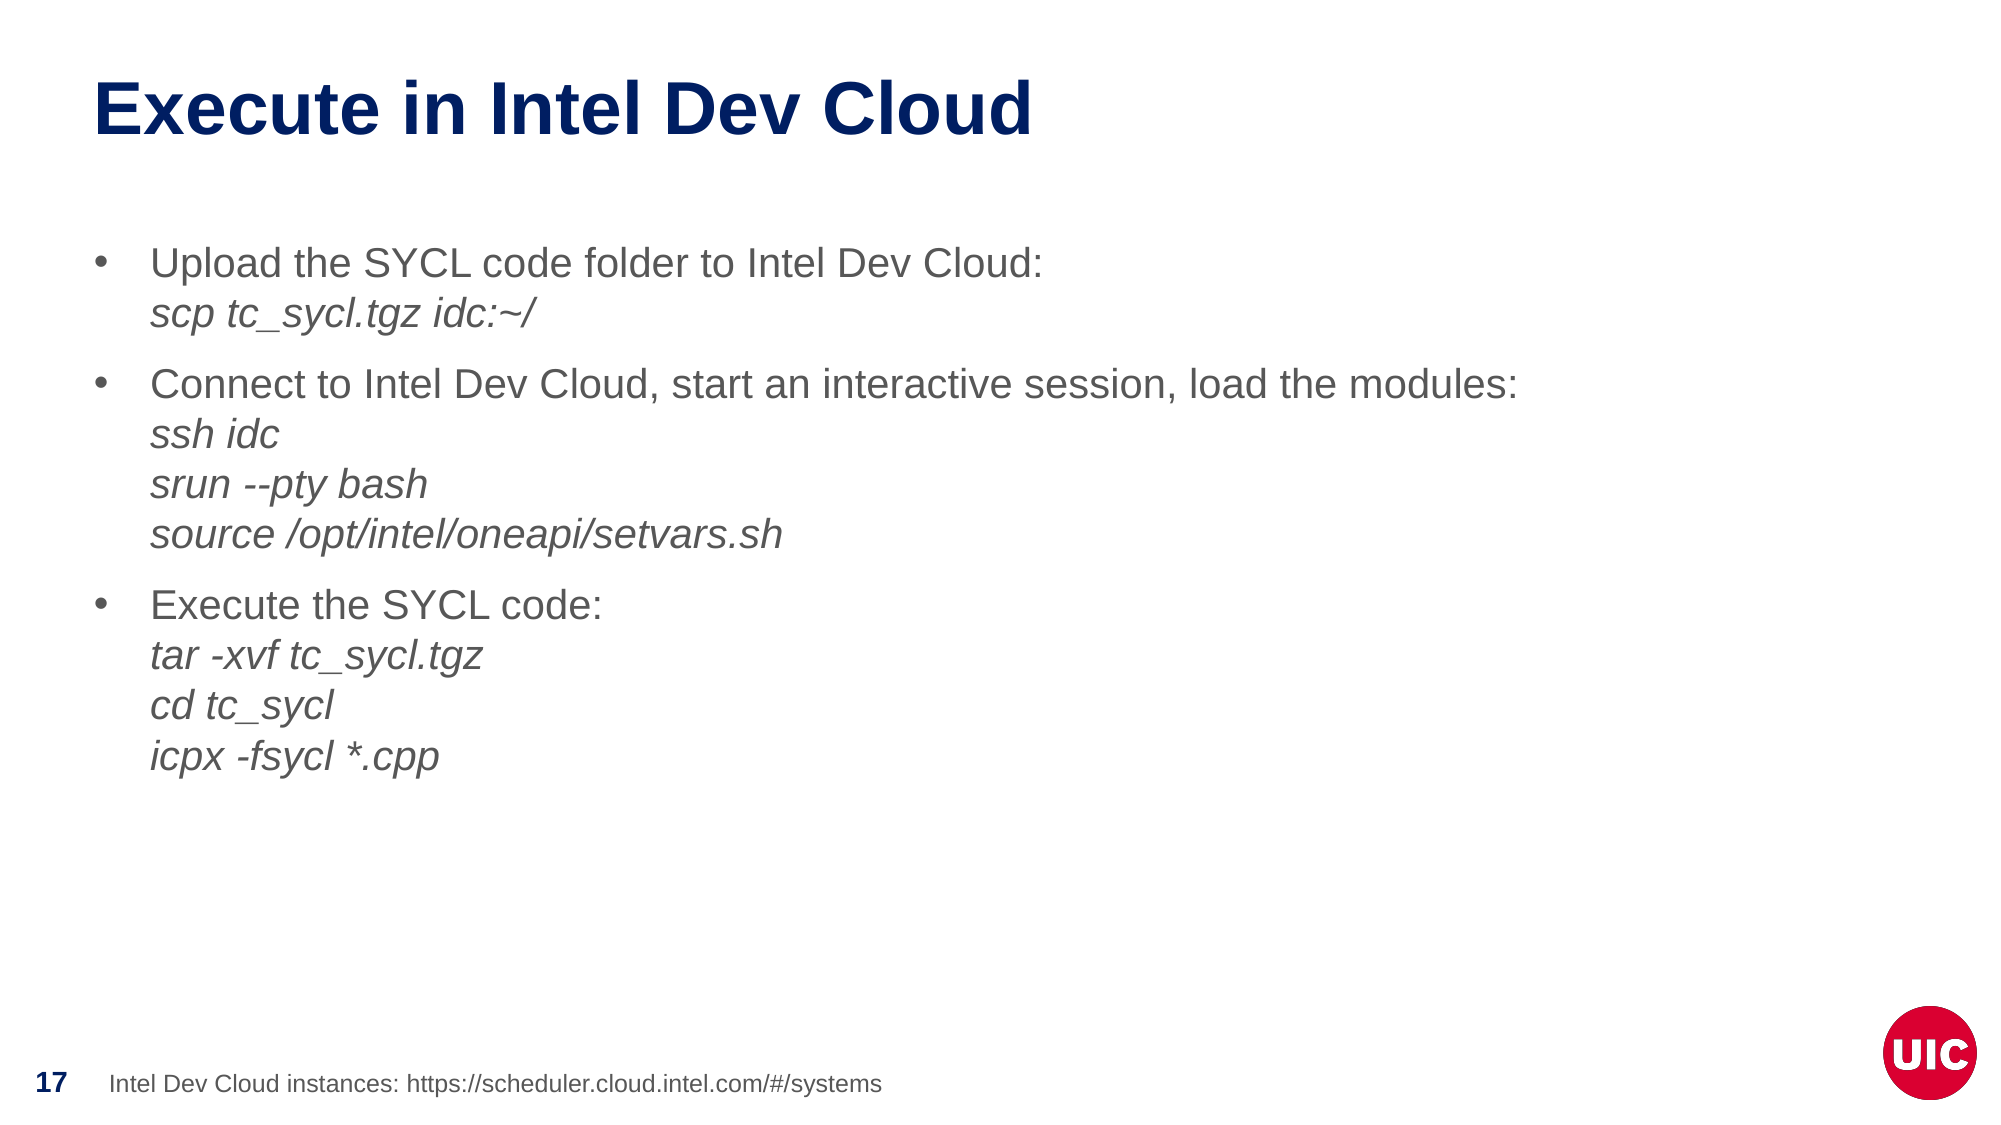

# Execute in Intel Dev Cloud
Upload the SYCL code folder to Intel Dev Cloud:
scp tc_sycl.tgz idc:~/
Connect to Intel Dev Cloud, start an interactive session, load the modules:
ssh idc
srun --pty bash
source /opt/intel/oneapi/setvars.sh
Execute the SYCL code:
tar -xvf tc_sycl.tgz
cd tc_sycl
icpx -fsycl *.cpp
Intel Dev Cloud instances: https://scheduler.cloud.intel.com/#/systems